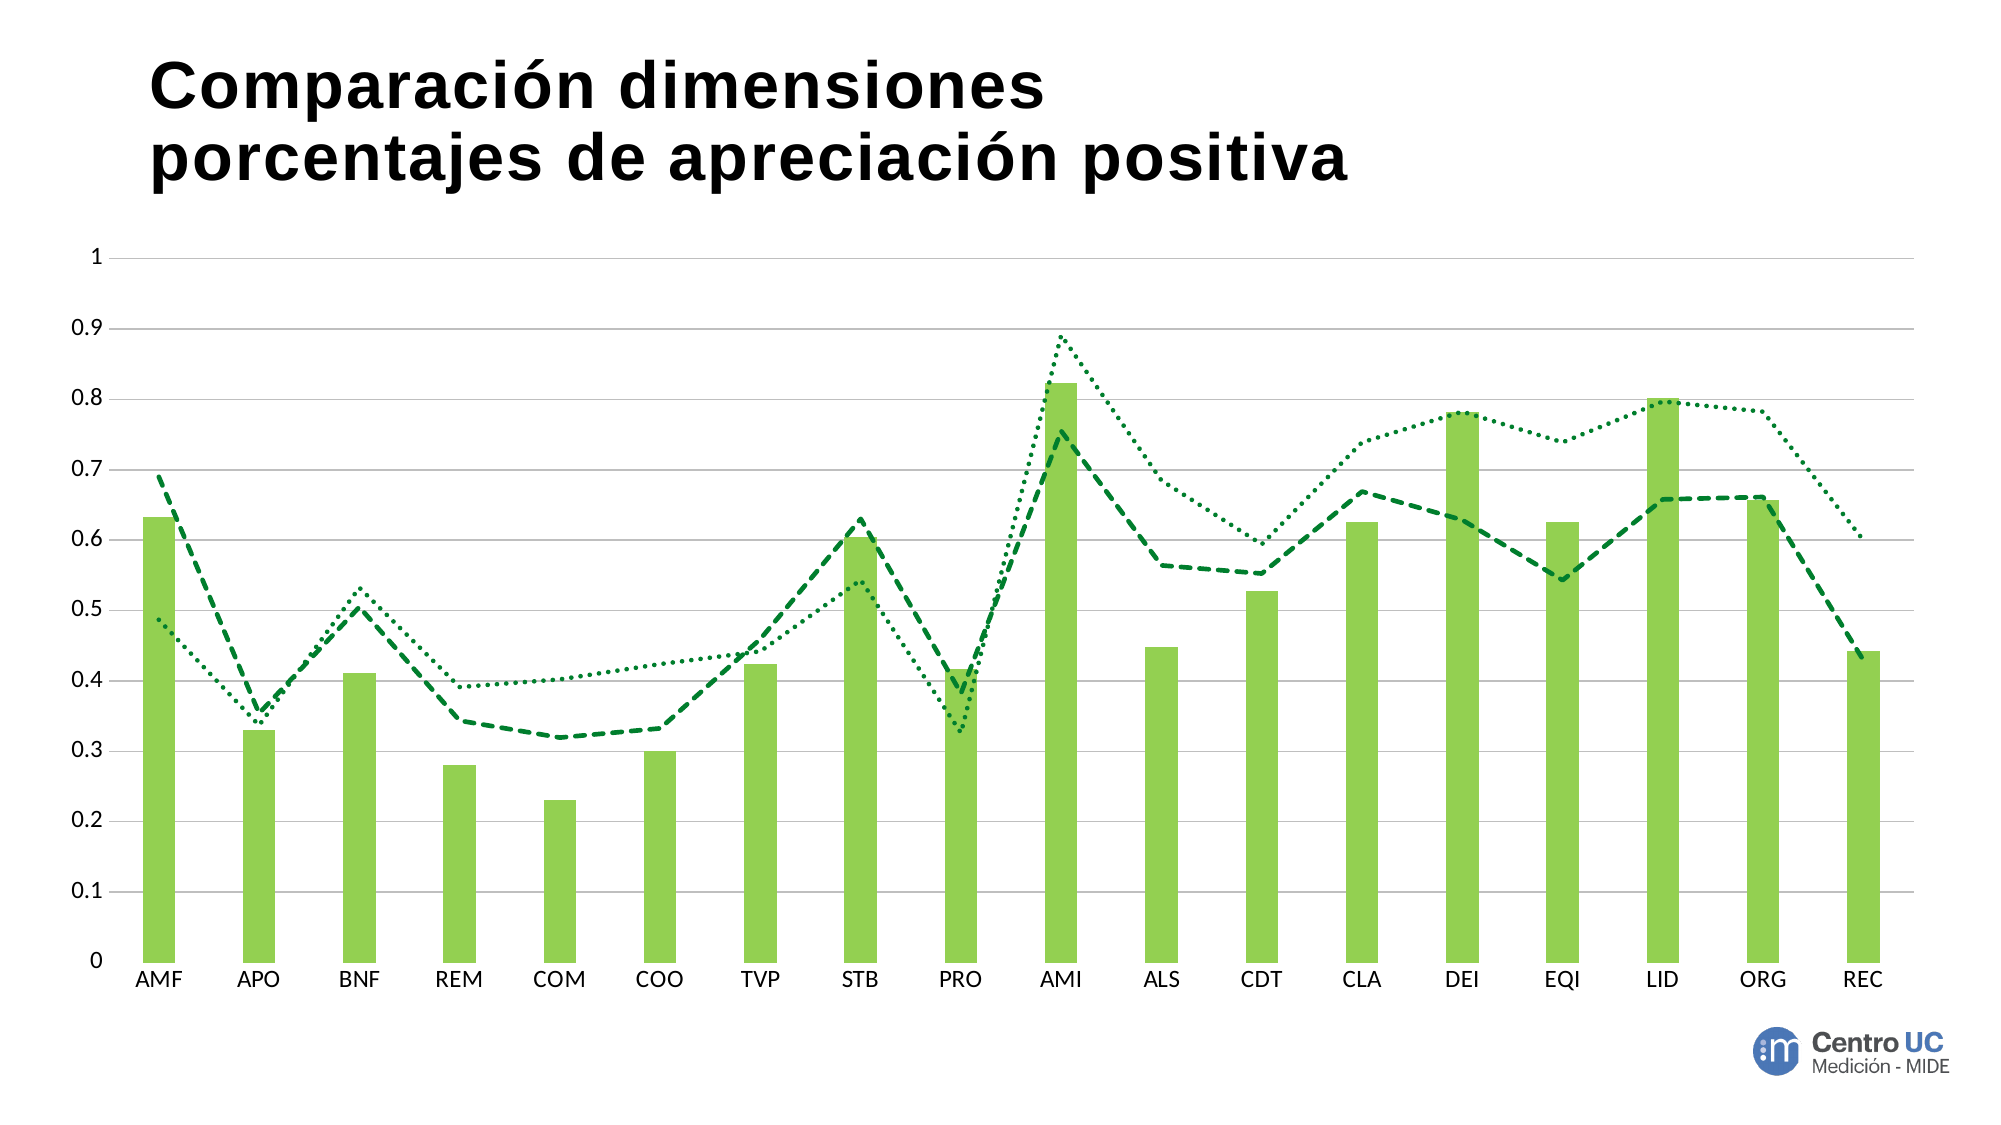

# Comparación dimensiones
porcentajes de apreciación positiva

### Chart

| Category | Apreciación Positiva | Área Municipalidad | Dirección de Comunicaciones, Asuntos Corporativos y Prensa 2021 |
|---|---|---|---|
| AMF | 0.632 | 0.6900735294117647 | 0.48695652173913045 |
| APO | 0.33 | 0.3539741219963031 | 0.33695652173913043 |
| BNF | 0.41 | 0.5050925925925925 | 0.532608695652174 |
| REM | 0.28 | 0.3435185185185185 | 0.391304347826087 |
| COM | 0.23 | 0.3194444444444444 | 0.40217391304347827 |
| COO | 0.3 | 0.3325602968460111 | 0.42391304347826086 |
| TVP | 0.4236111111111111 | 0.4596523898199876 | 0.4420289855072464 |
| STB | 0.6041666666666666 | 0.6303538175046555 | 0.5434782608695652 |
| PRO | 0.4166666666666667 | 0.3824626865671642 | 0.32608695652173914 |
| AMI | 0.8229166666666666 | 0.7551498127340824 | 0.8913043478260869 |
| ALS | 0.4479166666666667 | 0.5642589118198874 | 0.6847826086956522 |
| CDT | 0.5277777777777778 | 0.5526315789473685 | 0.5942028985507246 |
| CLA | 0.625 | 0.6691729323308271 | 0.7391304347826086 |
| DEI | 0.78125 | 0.6287735849056604 | 0.782608695652174 |
| EQI | 0.625 | 0.5431818181818182 | 0.7391304347826086 |
| LID | 0.8009259259259259 | 0.6580059146599071 | 0.7971014492753623 |
| ORG | 0.65625 | 0.6614285714285715 | 0.782608695652174 |
| REC | 0.44166666666666665 | 0.42933333333333334 | 0.6 |